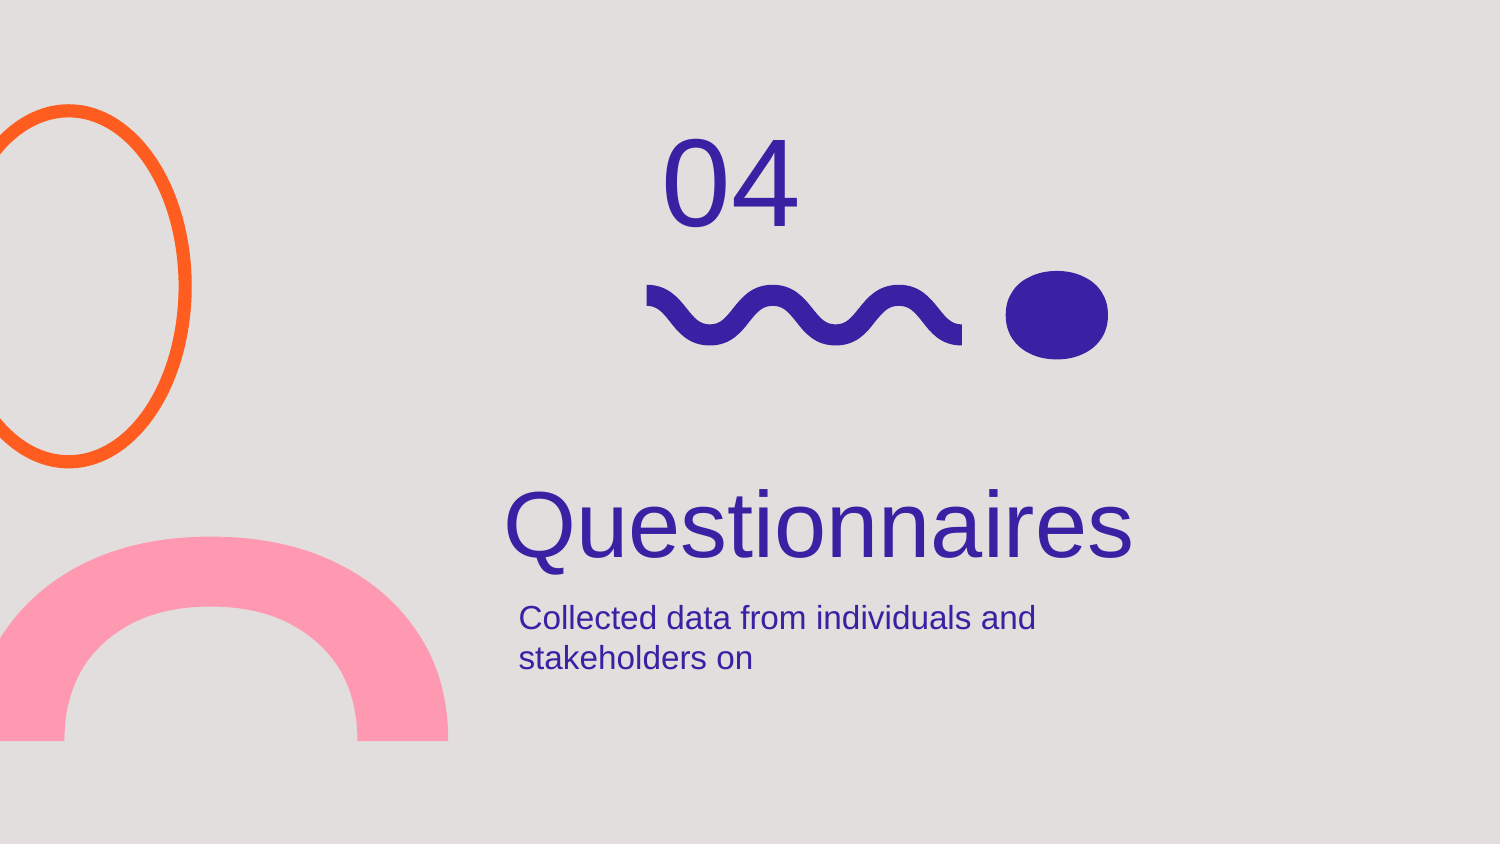

04

# Questionnaires
Collected data from individuals and stakeholders on